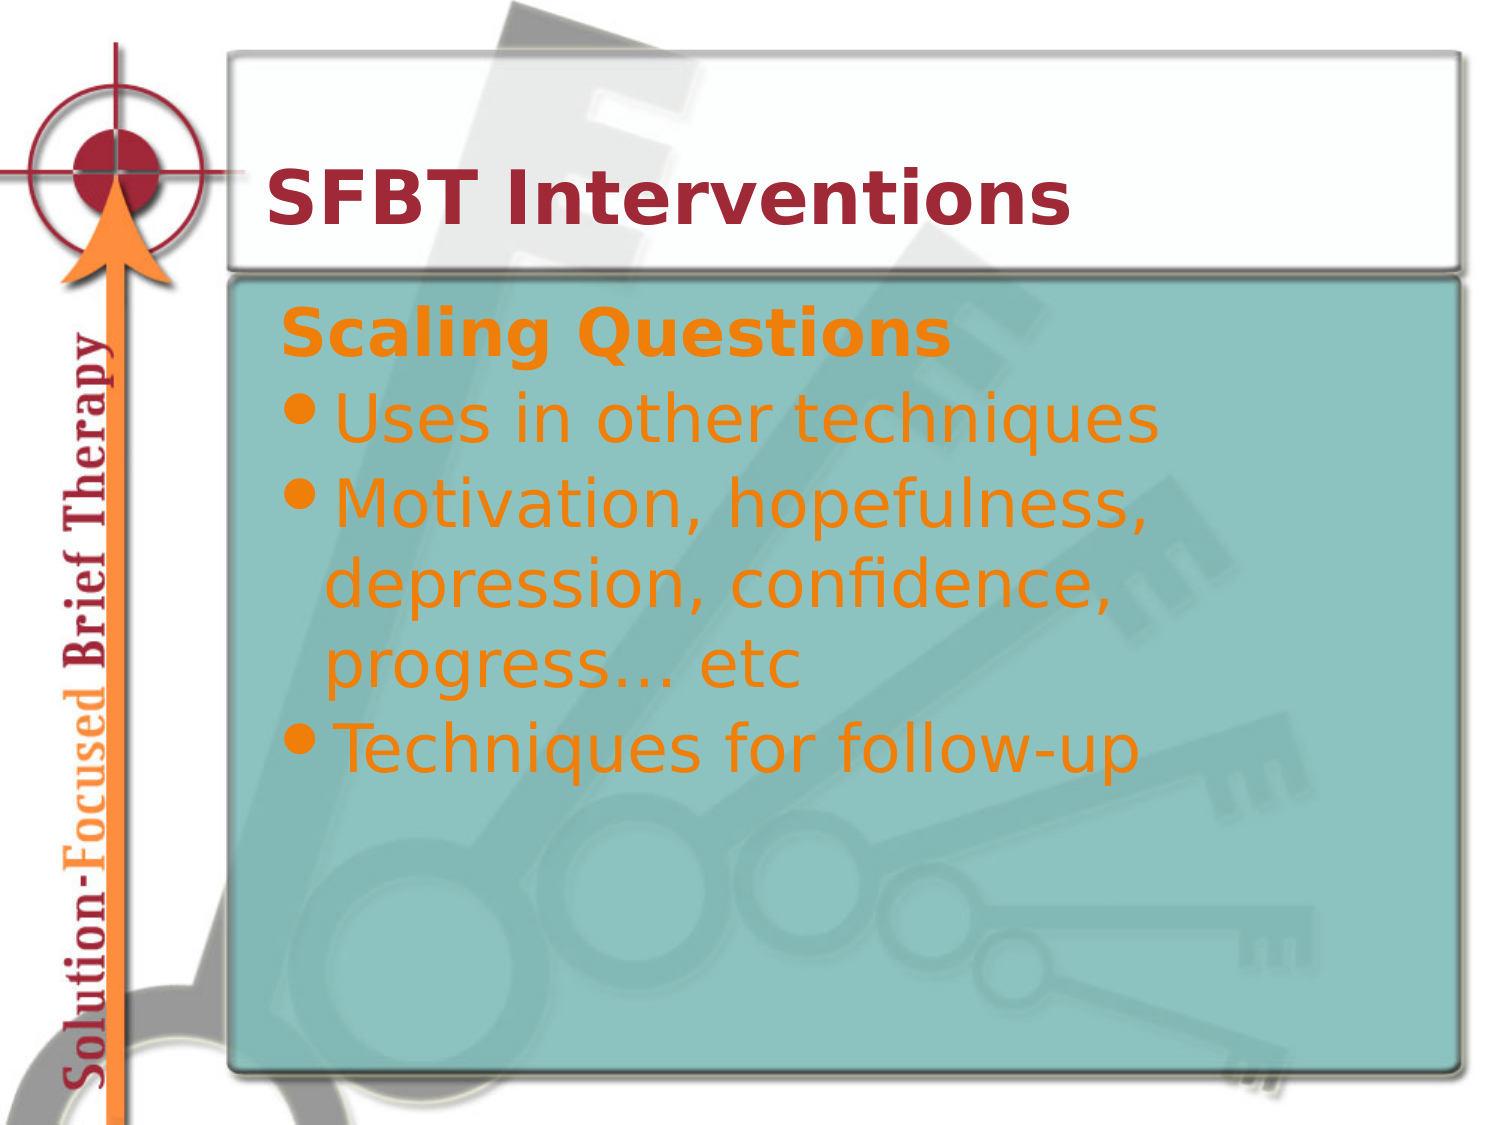

# SFBT Interventions
Scaling Questions
Uses in other techniques
Motivation, hopefulness, depression, confidence, progress… etc
Techniques for follow-up